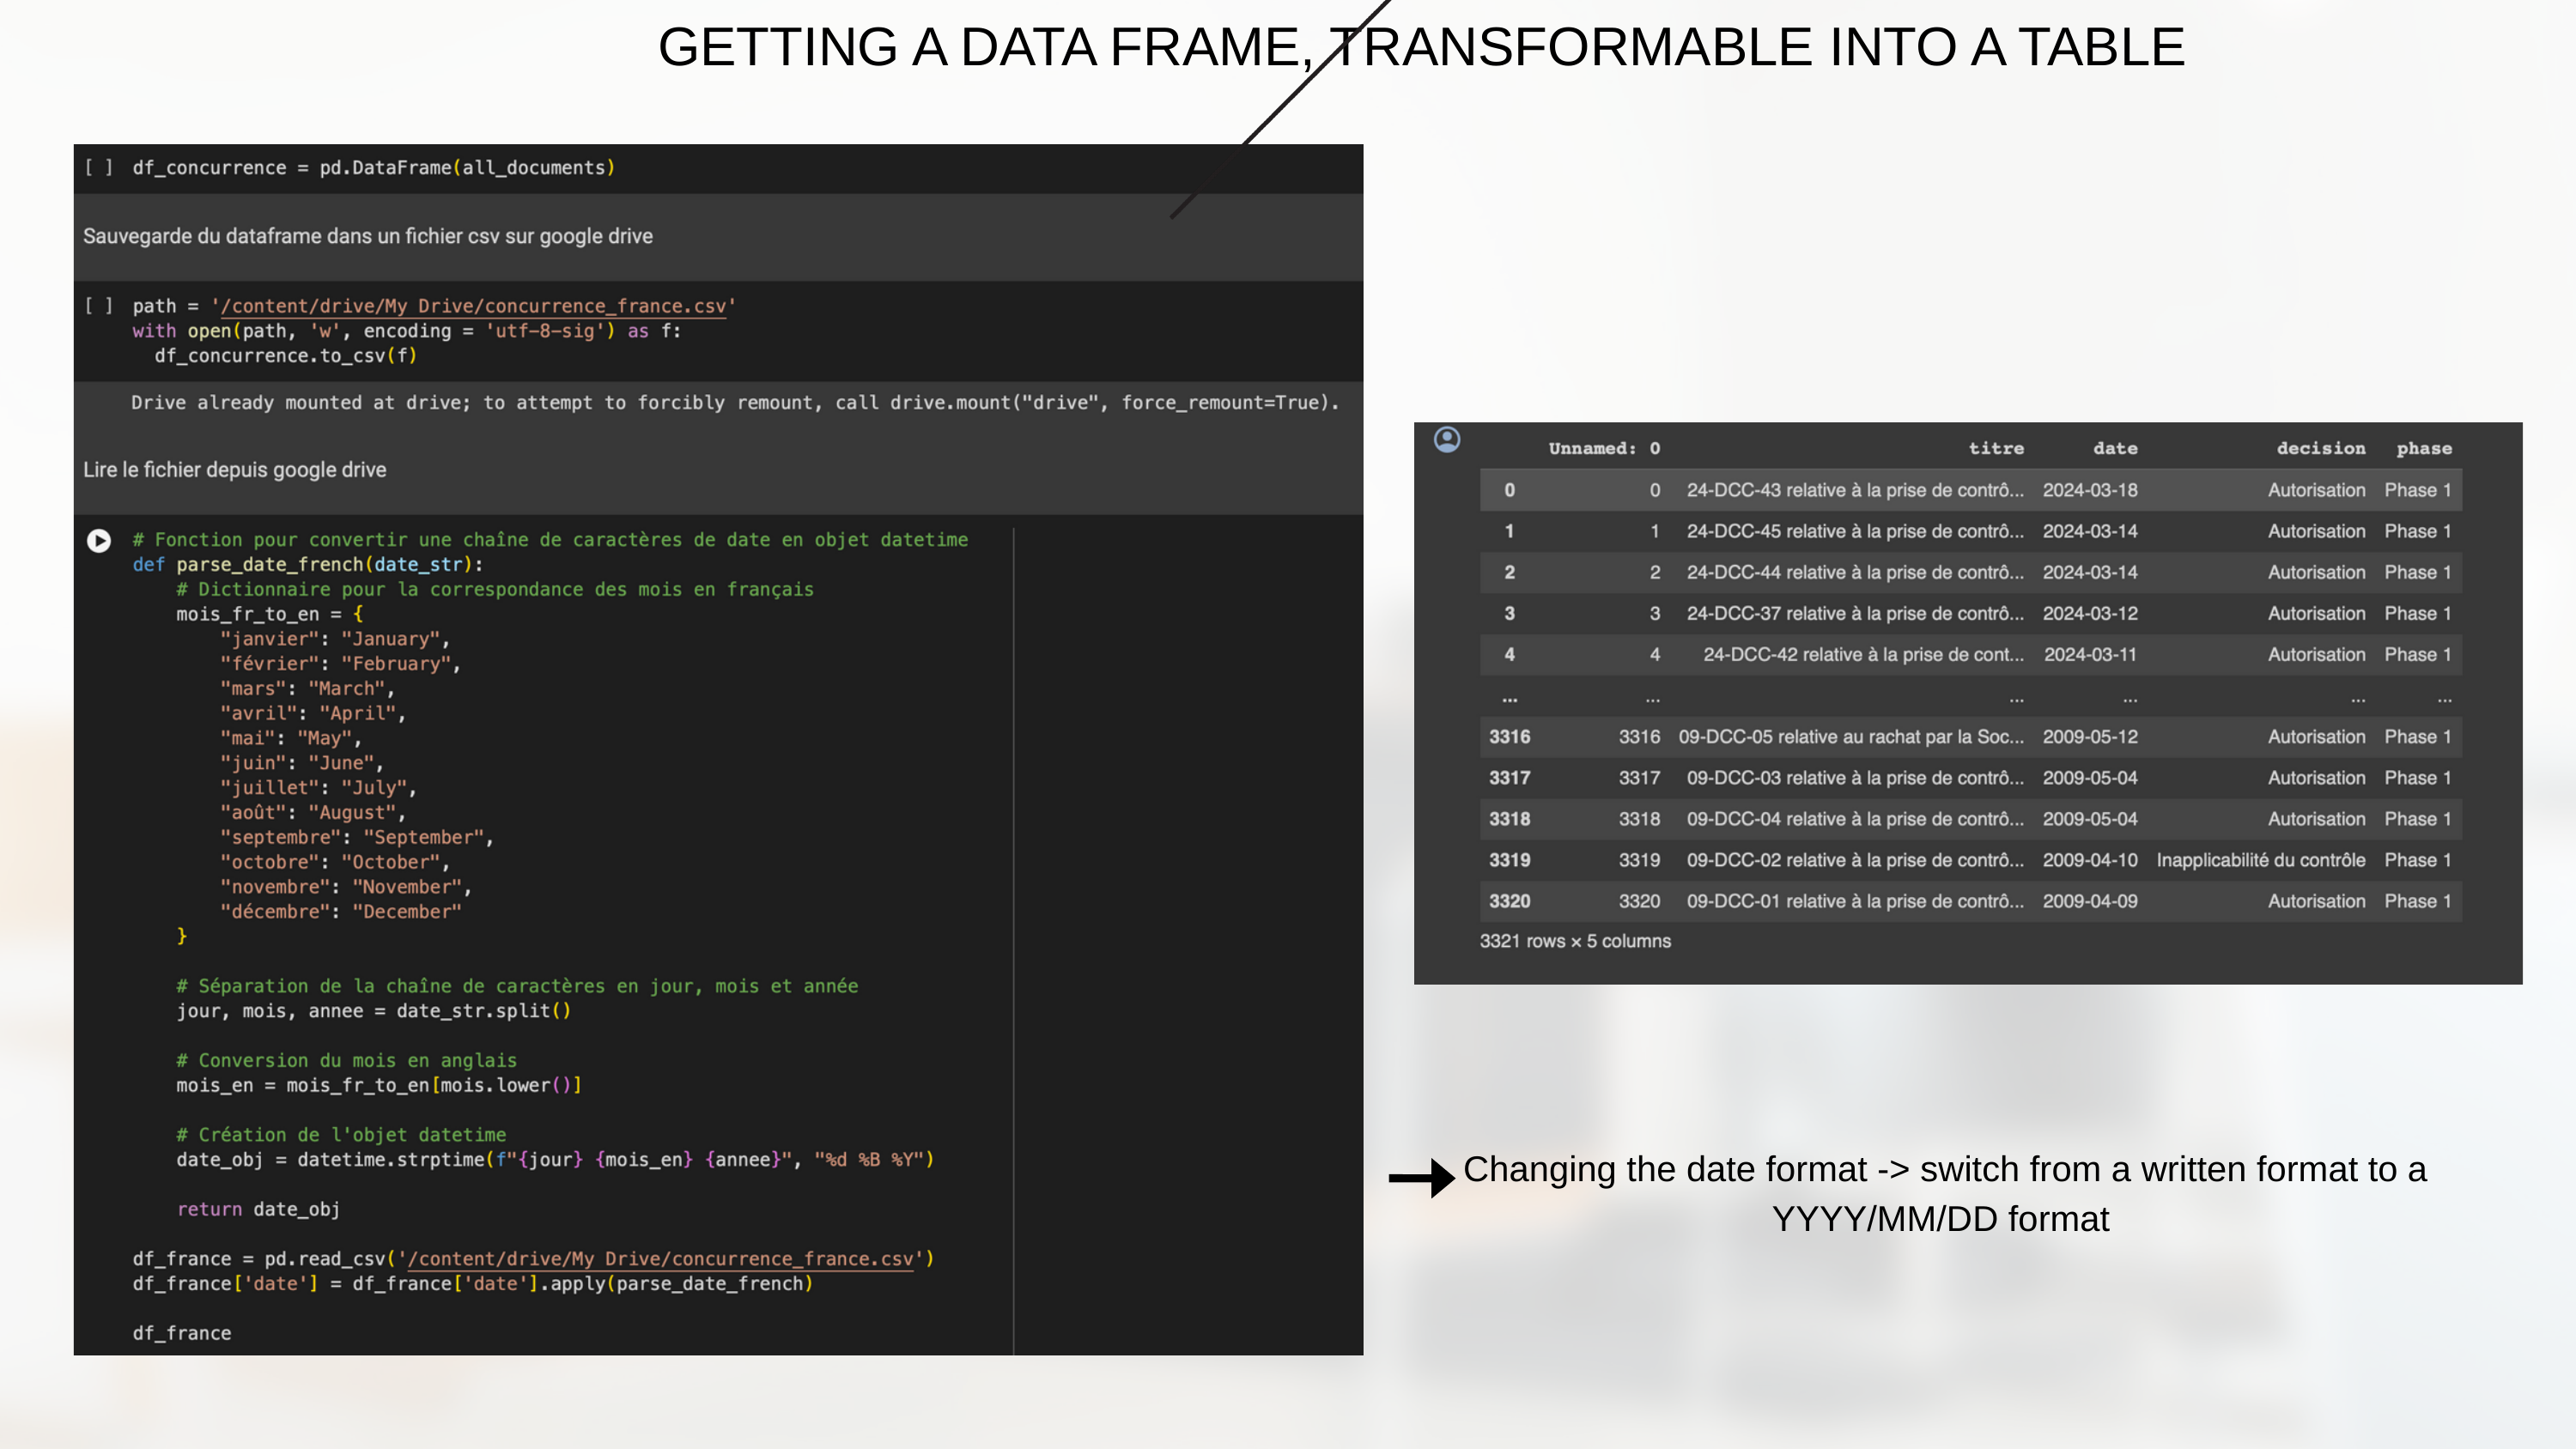

GETTING A DATA FRAME, TRANSFORMABLE INTO A TABLE

Changing the date format -> switch from a written format to a YYYY/MM/DD format